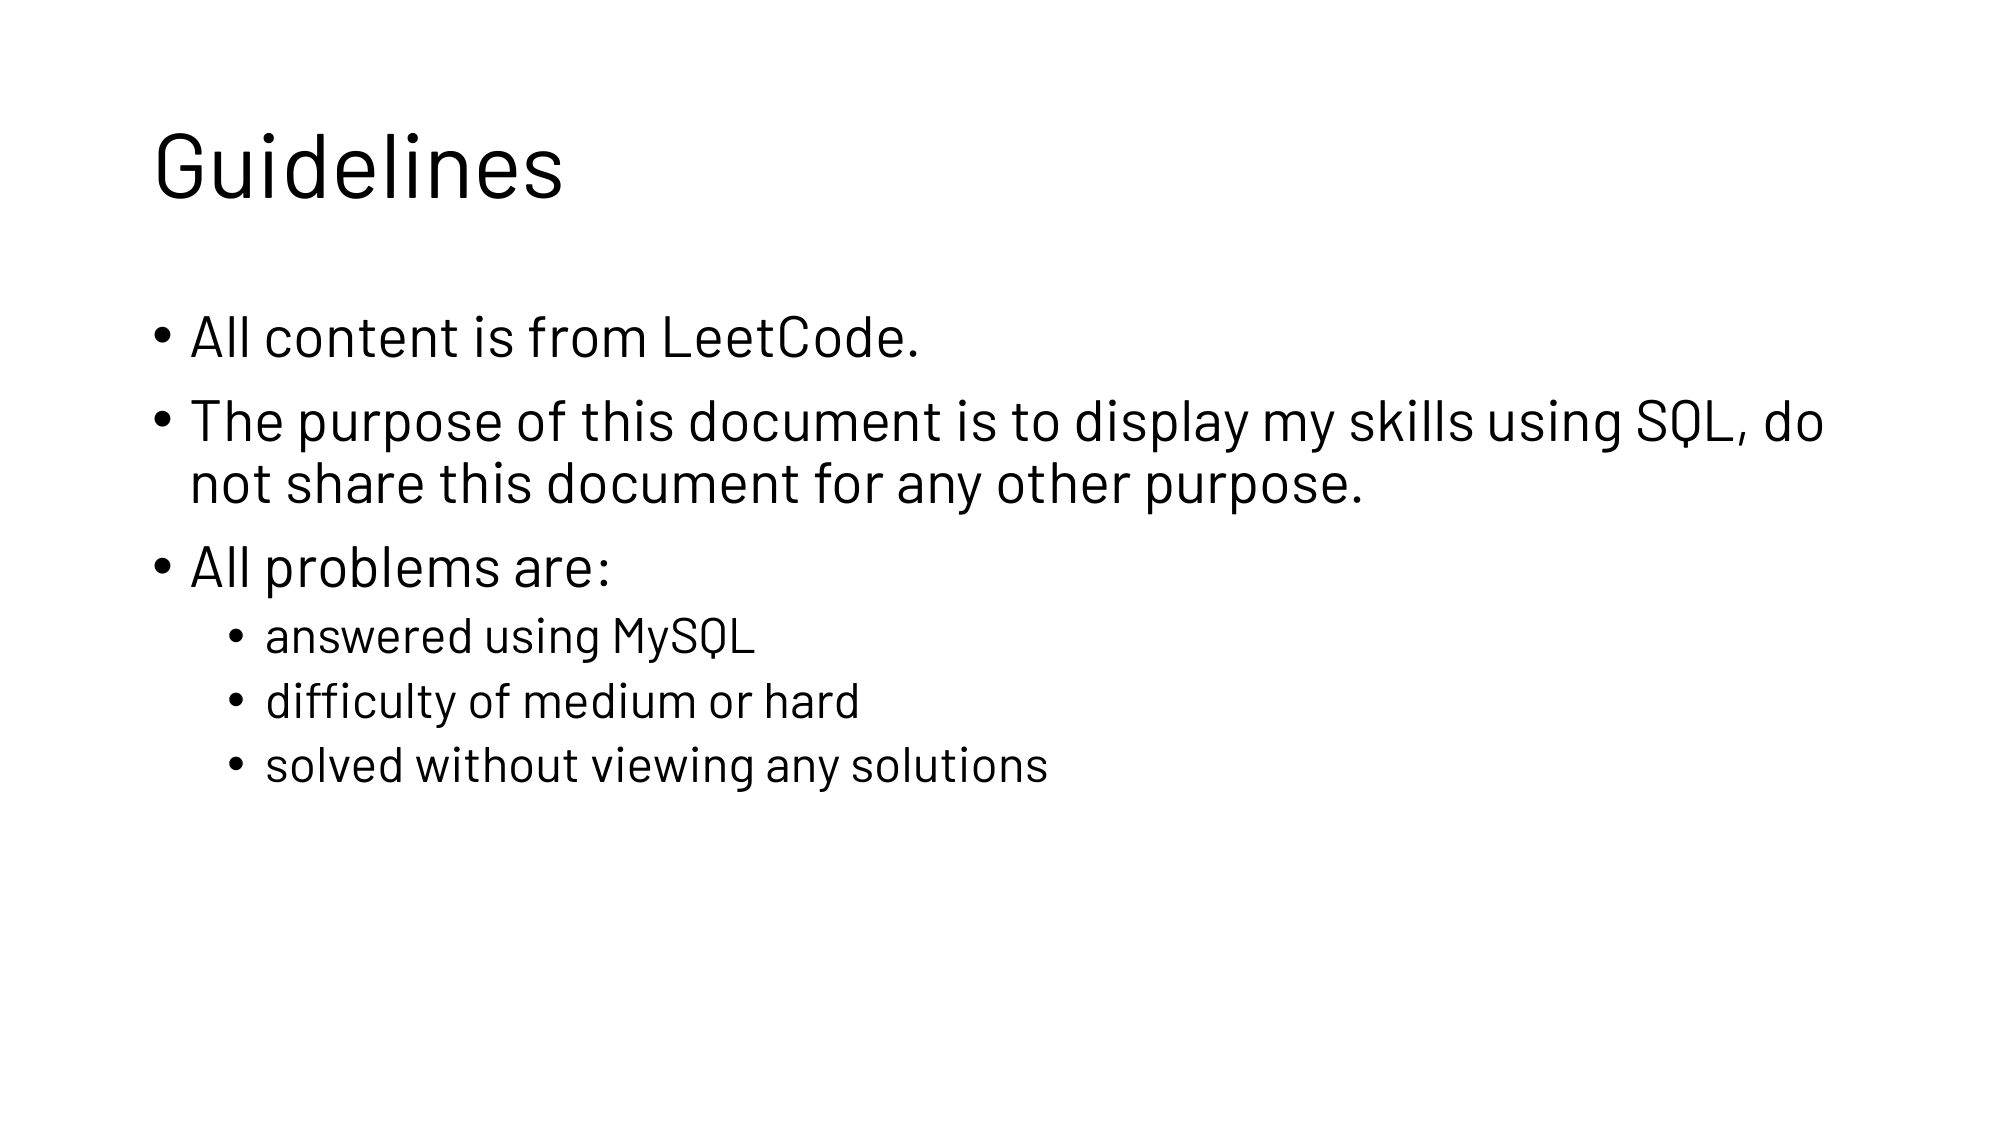

# Guidelines
All content is from LeetCode.
The purpose of this document is to display my skills using SQL, do not share this document for any other purpose.
All problems are:
answered using MySQL
difficulty of medium or hard
solved without viewing any solutions